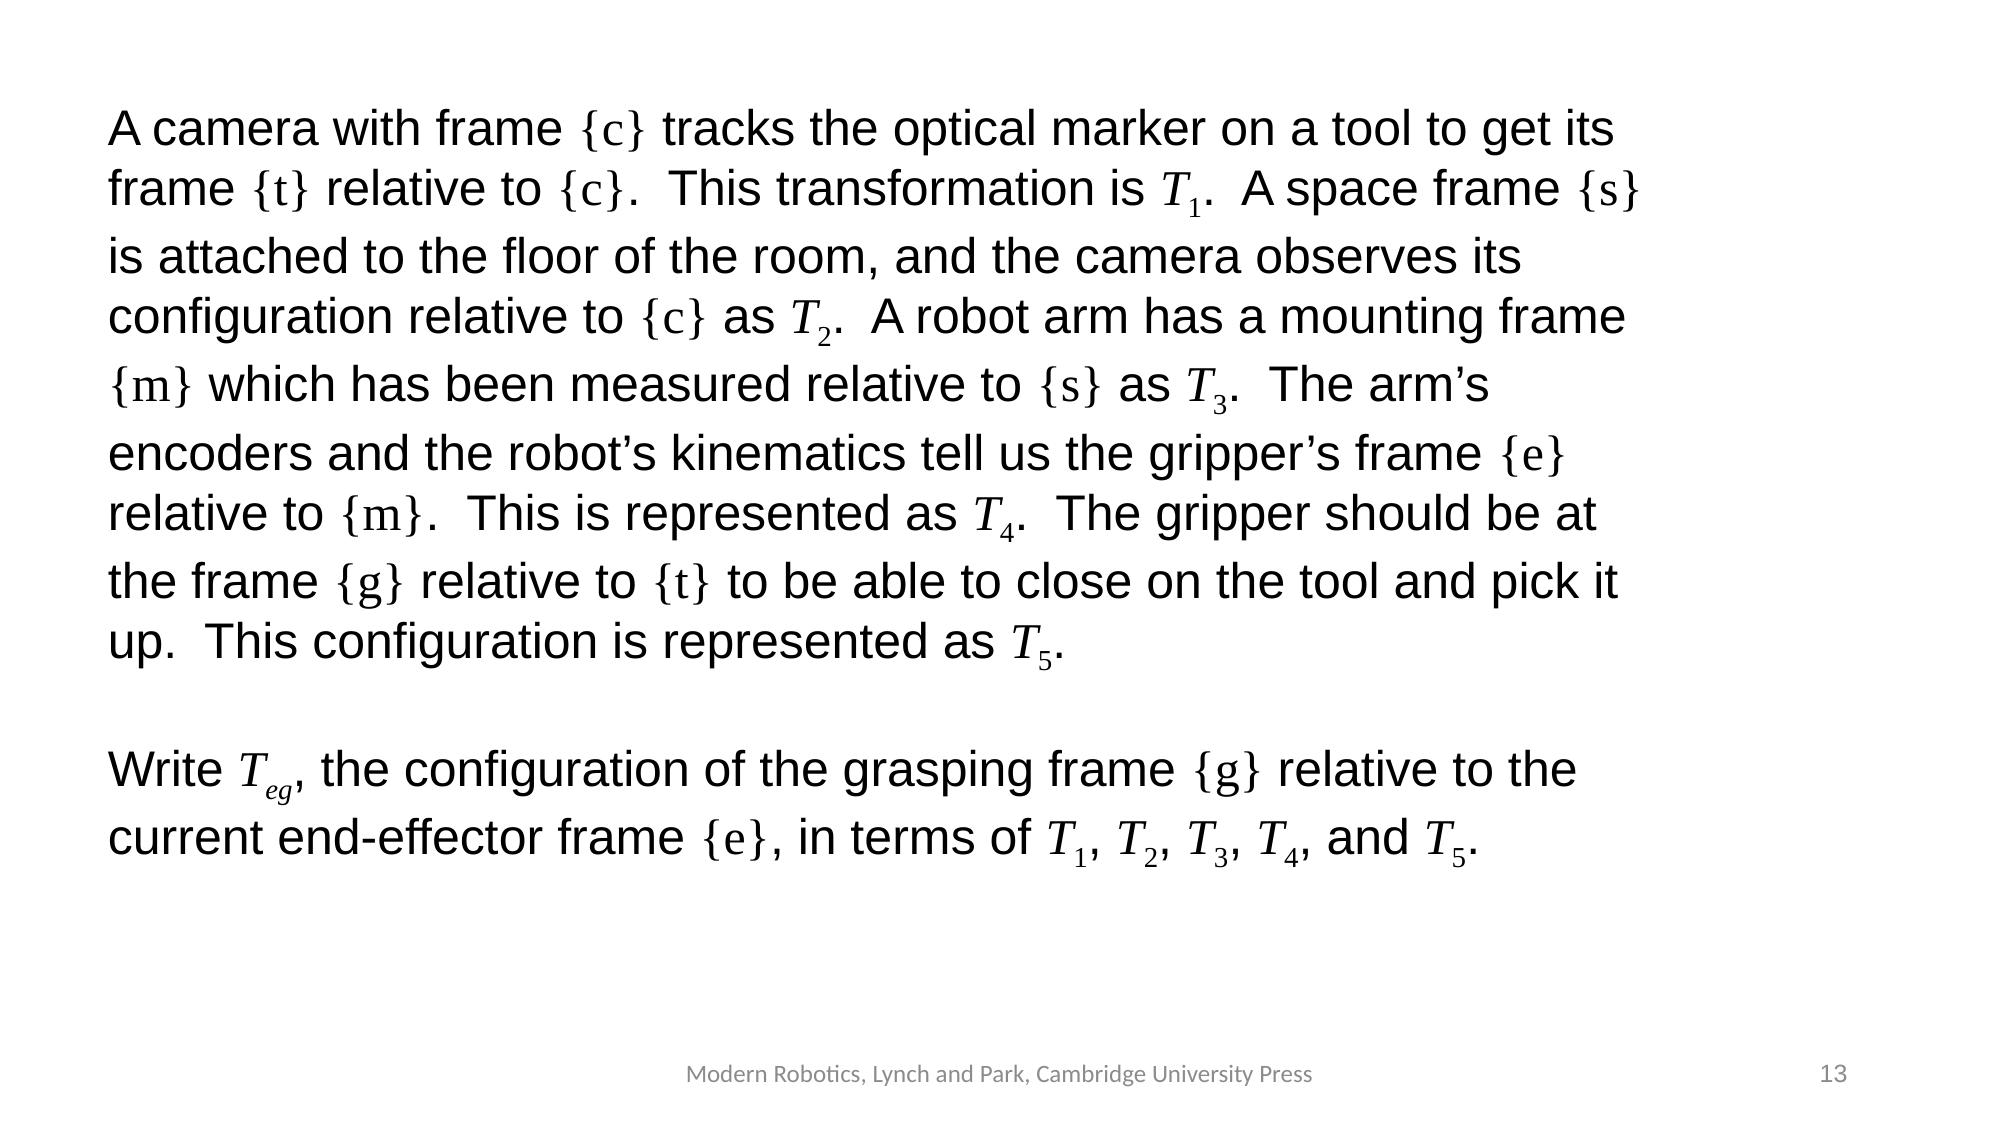

A camera with frame {c} tracks the optical marker on a tool to get its frame {t} relative to {c}.  This transformation is T1.  A space frame {s} is attached to the floor of the room, and the camera observes its configuration relative to {c} as T2.  A robot arm has a mounting frame {m} which has been measured relative to {s} as T3.  The arm’s encoders and the robot’s kinematics tell us the gripper’s frame {e} relative to {m}.  This is represented as T4.  The gripper should be at the frame {g} relative to {t} to be able to close on the tool and pick it up.  This configuration is represented as T5.

Write Teg, the configuration of the grasping frame {g} relative to the current end-effector frame {e}, in terms of T1, T2, T3, T4, and T5.
Modern Robotics, Lynch and Park, Cambridge University Press
13